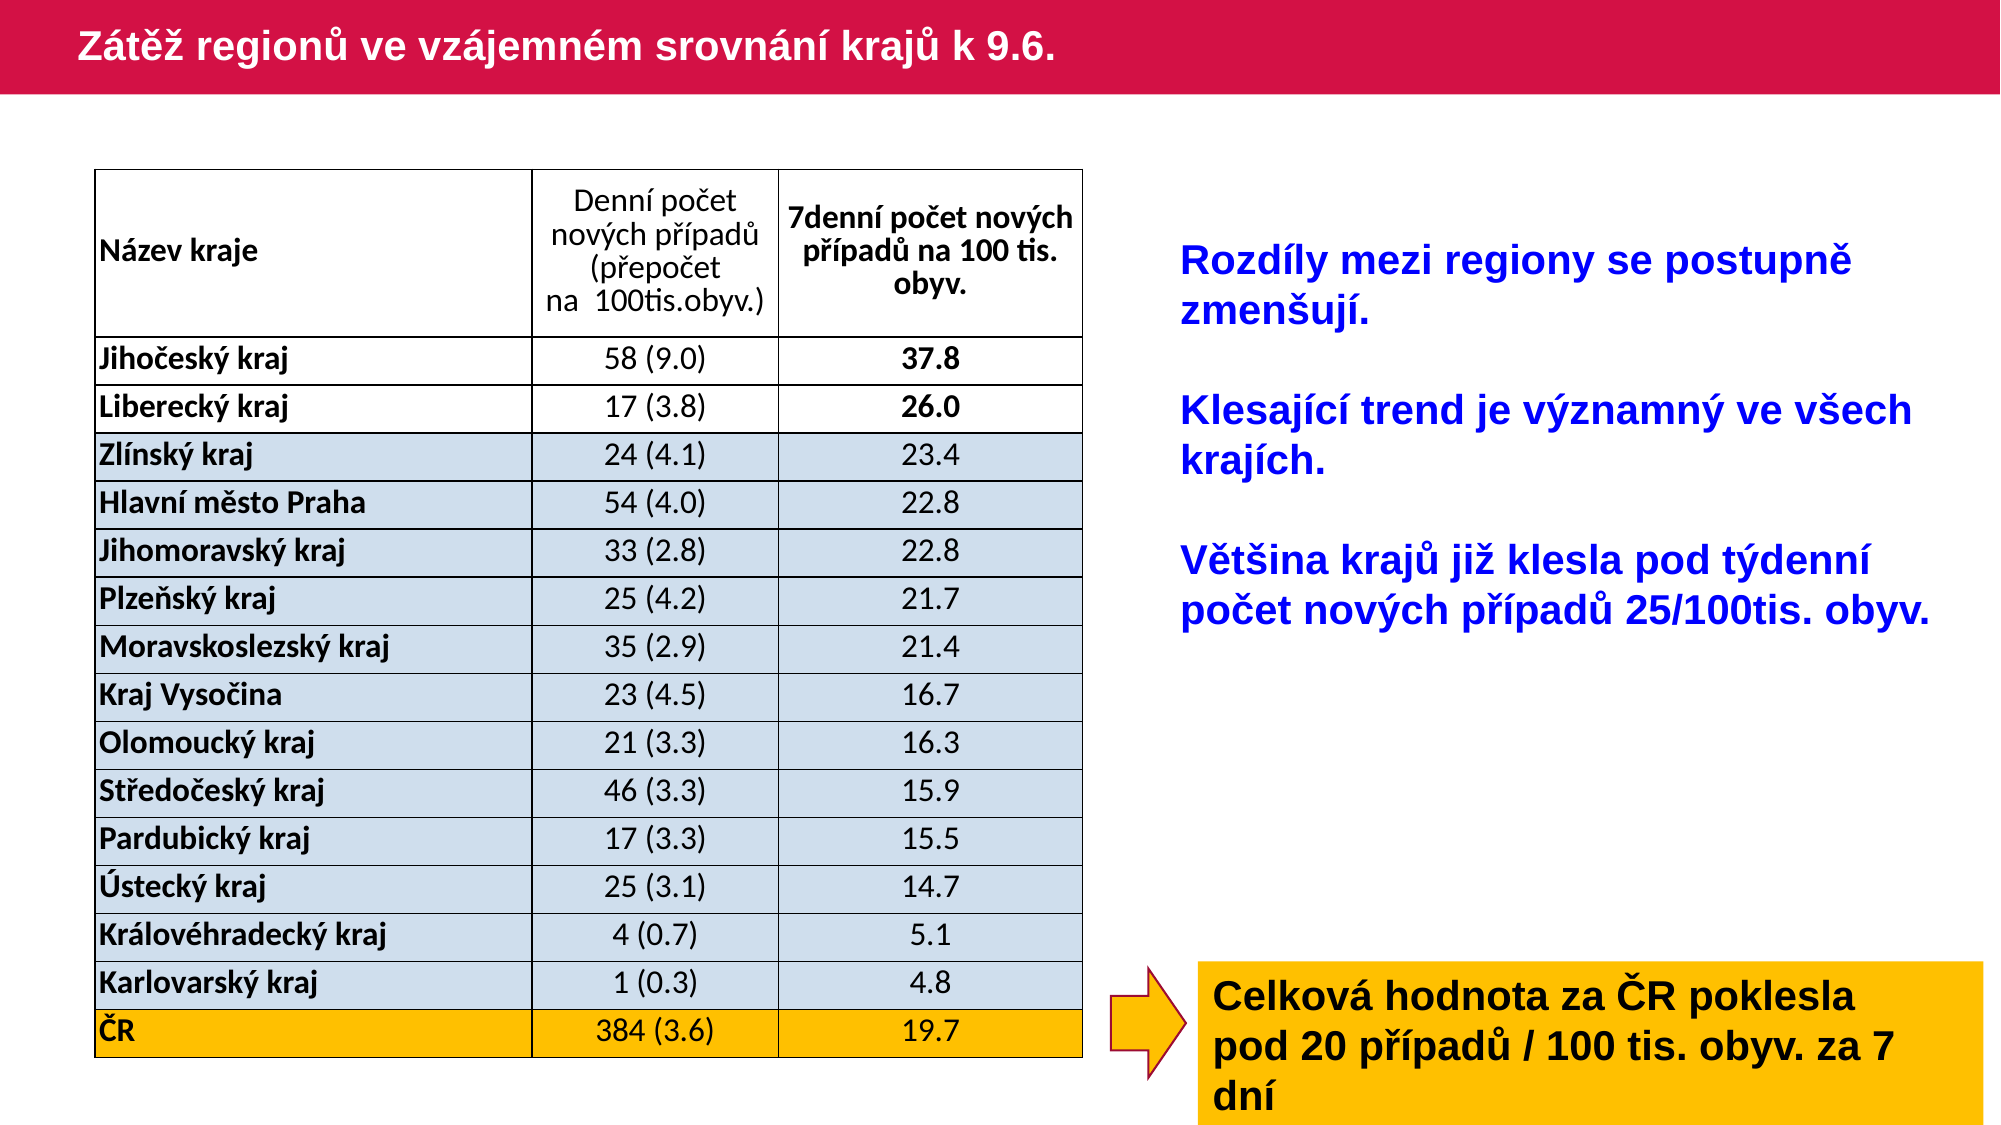

# Zátěž regionů ve vzájemném srovnání krajů k 9.6.
| Název kraje | Denní počet nových případů (přepočet na  100tis.obyv.) | 7denní počet nových případů na 100 tis. obyv. |
| --- | --- | --- |
| Jihočeský kraj | 58 (9.0) | 37.8 |
| Liberecký kraj | 17 (3.8) | 26.0 |
| Zlínský kraj | 24 (4.1) | 23.4 |
| Hlavní město Praha | 54 (4.0) | 22.8 |
| Jihomoravský kraj | 33 (2.8) | 22.8 |
| Plzeňský kraj | 25 (4.2) | 21.7 |
| Moravskoslezský kraj | 35 (2.9) | 21.4 |
| Kraj Vysočina | 23 (4.5) | 16.7 |
| Olomoucký kraj | 21 (3.3) | 16.3 |
| Středočeský kraj | 46 (3.3) | 15.9 |
| Pardubický kraj | 17 (3.3) | 15.5 |
| Ústecký kraj | 25 (3.1) | 14.7 |
| Královéhradecký kraj | 4 (0.7) | 5.1 |
| Karlovarský kraj | 1 (0.3) | 4.8 |
| ČR | 384 (3.6) | 19.7 |
Rozdíly mezi regiony se postupně zmenšují.

Klesající trend je významný ve všech krajích.

Většina krajů již klesla pod týdenní počet nových případů 25/100tis. obyv.

Celková hodnota za ČR poklesla
pod 20 případů / 100 tis. obyv. za 7 dní